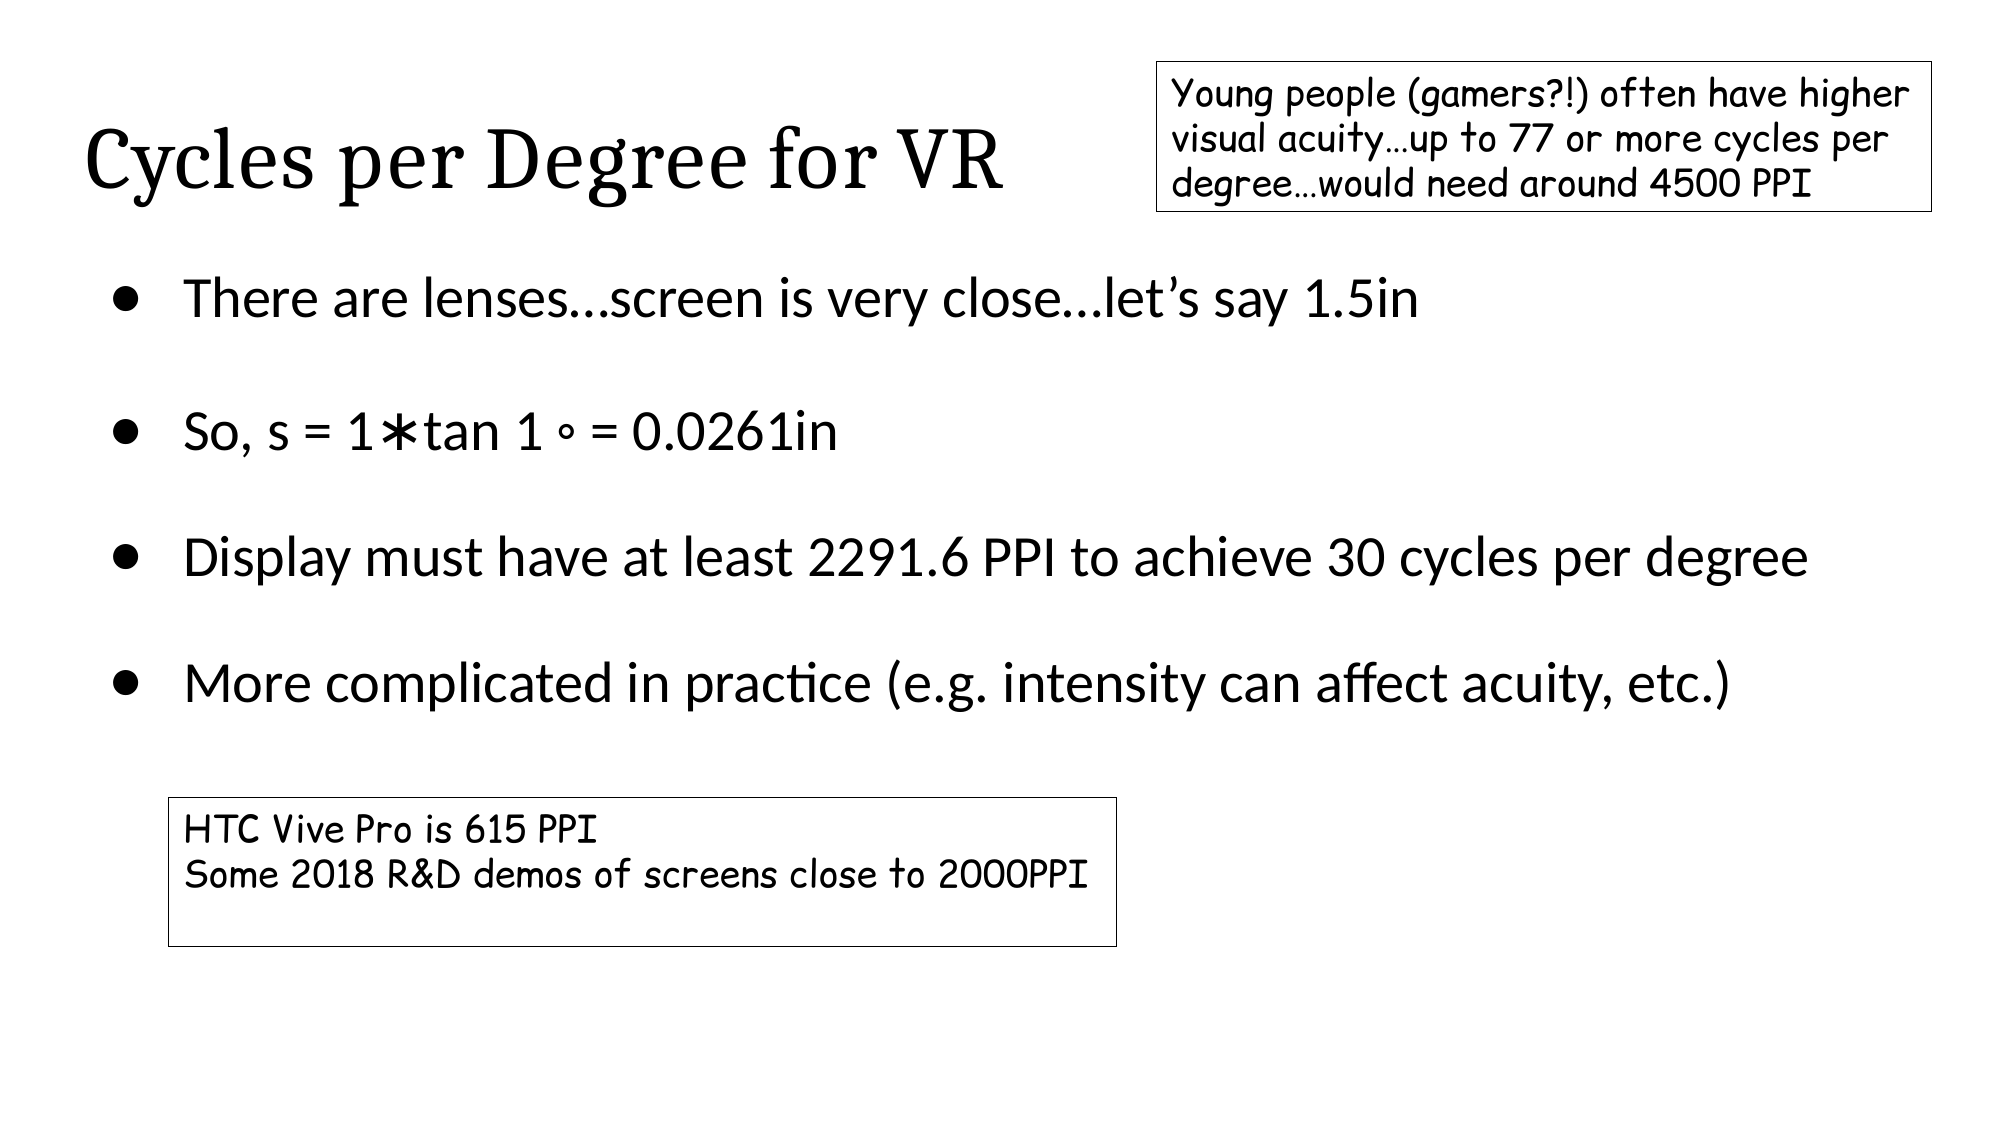

Young people (gamers?!) often have higher visual acuity…up to 77 or more cycles per degree…would need around 4500 PPI
# Cycles per Degree for VR
There are lenses…screen is very close…let’s say 1.5in
So, s = 1∗tan 1 ◦ = 0.0261in
Display must have at least 2291.6 PPI to achieve 30 cycles per degree
More complicated in practice (e.g. intensity can affect acuity, etc.)
HTC Vive Pro is 615 PPI
Some 2018 R&D demos of screens close to 2000PPI